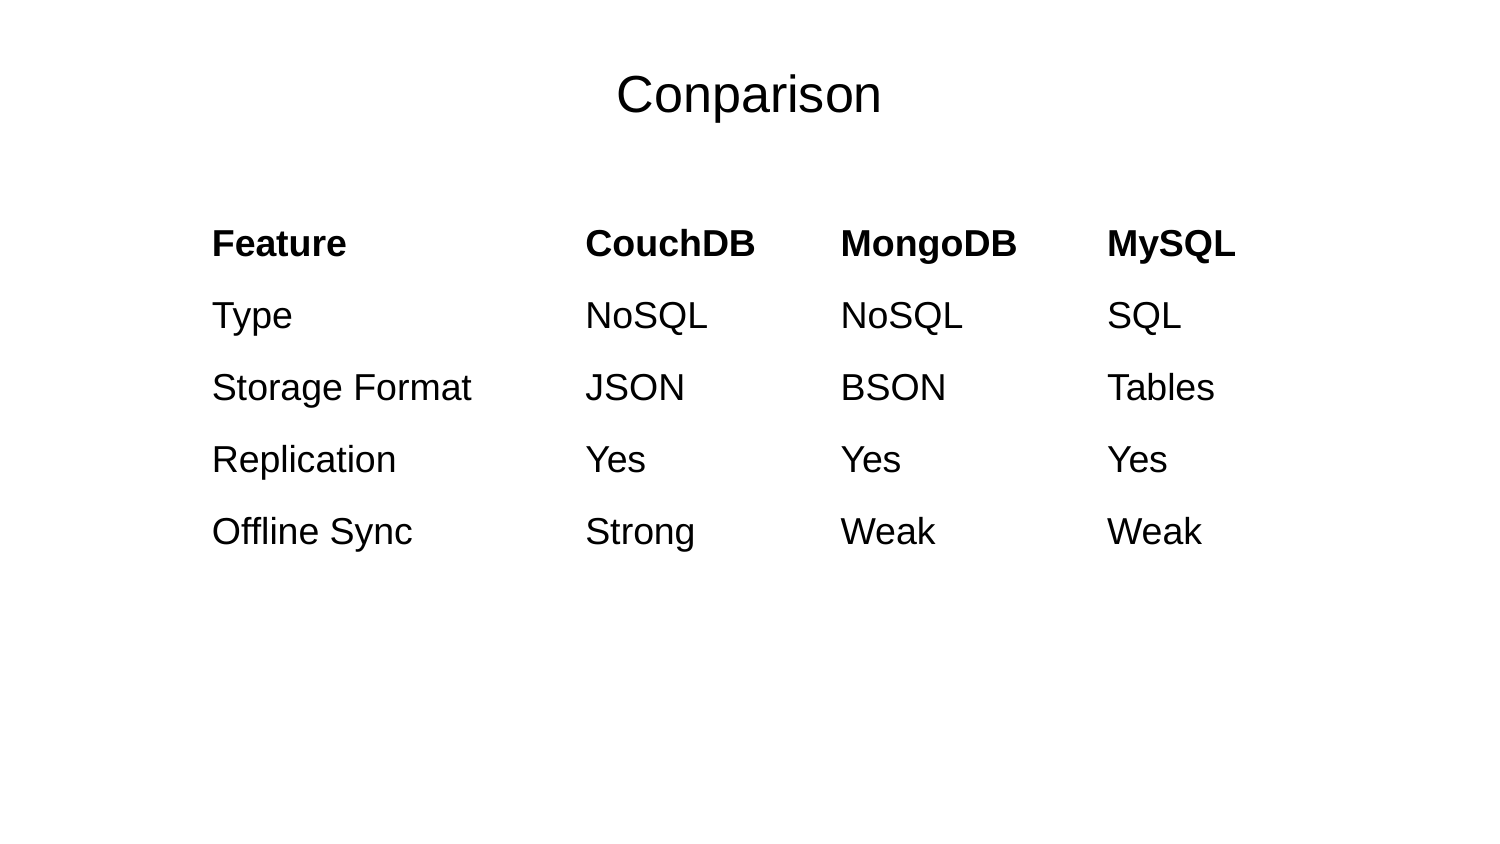

# Conparison
| Feature | CouchDB | MongoDB | MySQL |
| --- | --- | --- | --- |
| Type | NoSQL | NoSQL | SQL |
| Storage Format | JSON | BSON | Tables |
| Replication | Yes | Yes | Yes |
| Offline Sync | Strong | Weak | Weak |